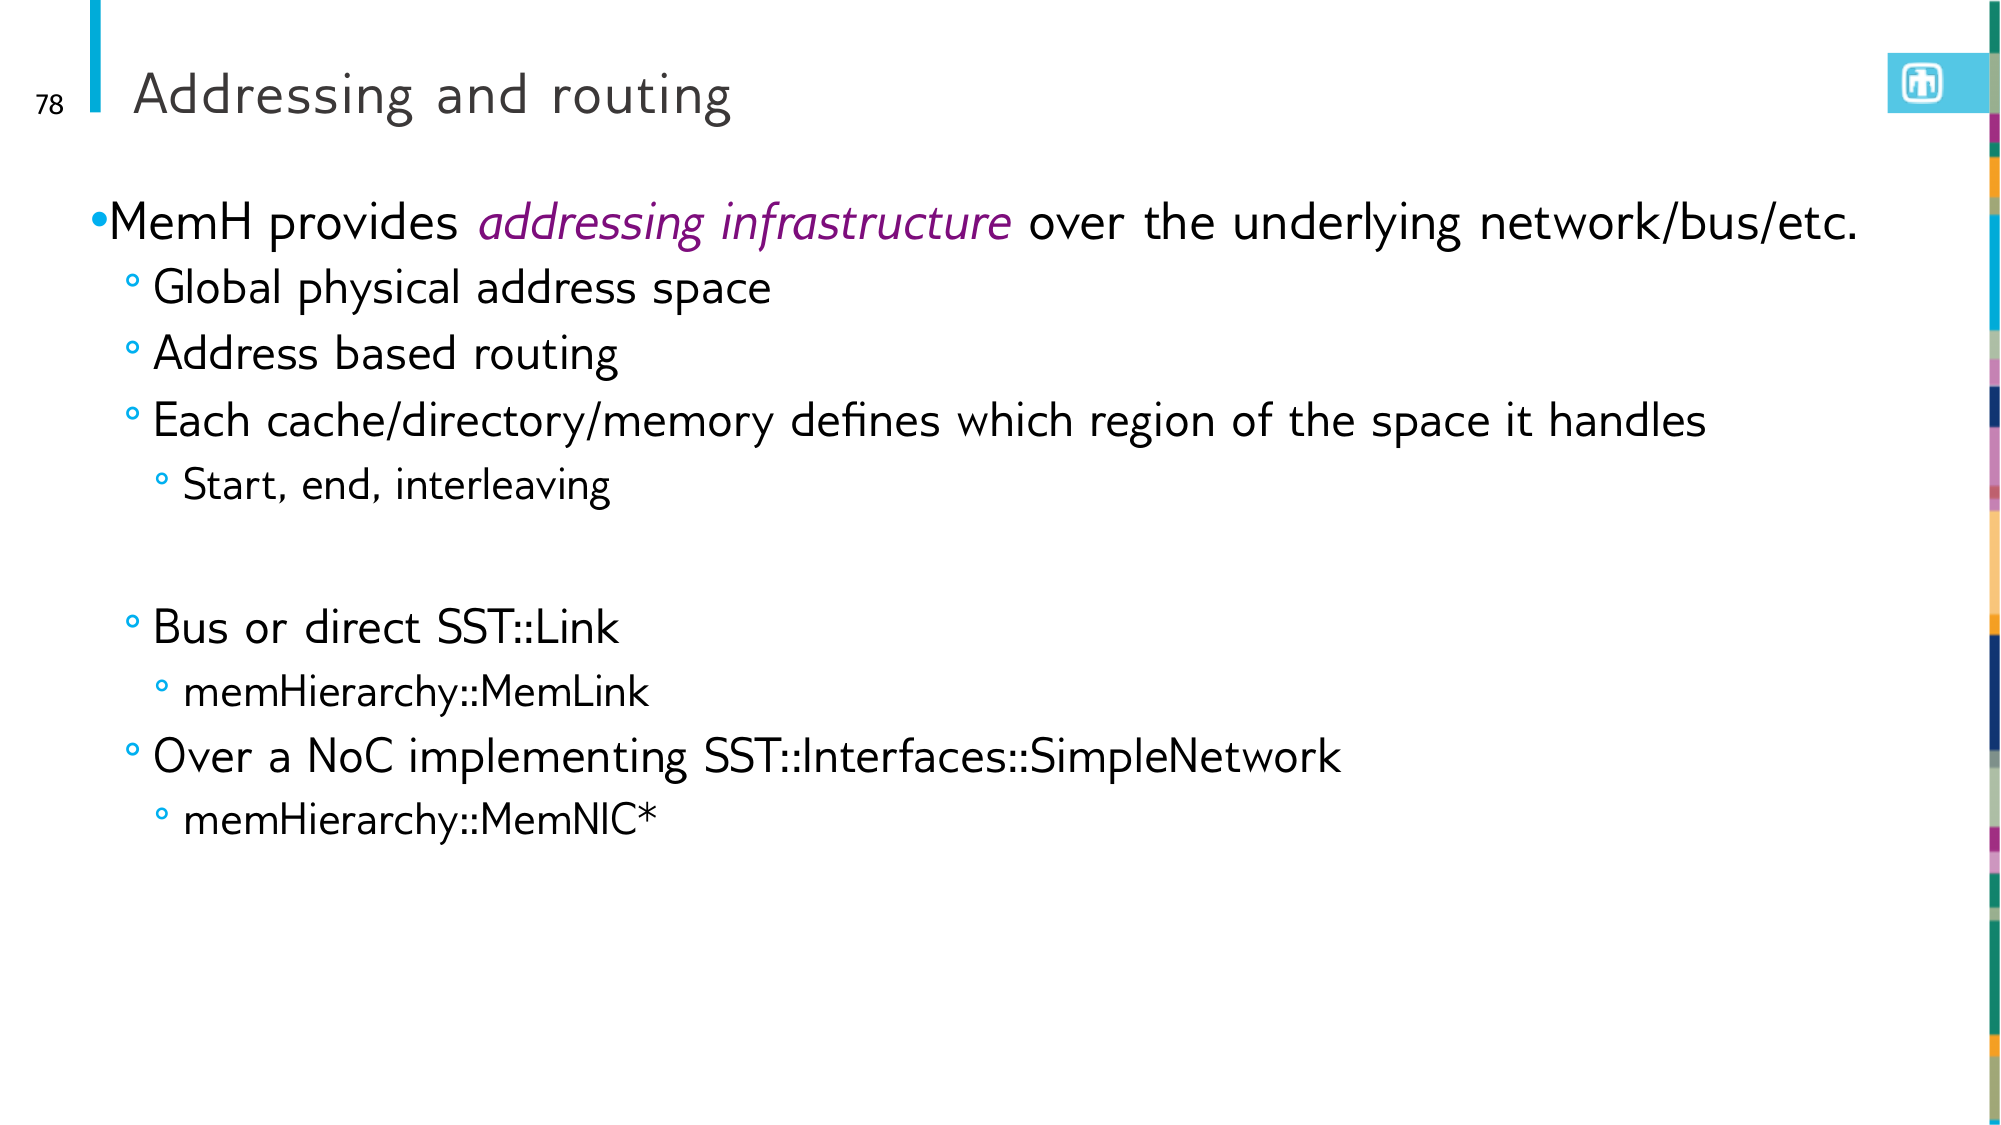

# Addressing and routing
78
MemH provides addressing infrastructure over the underlying network/bus/etc.
Global physical address space
Address based routing
Each cache/directory/memory defines which region of the space it handles
Start, end, interleaving

Bus or direct SST::Link
memHierarchy::MemLink
Over a NoC implementing SST::Interfaces::SimpleNetwork
memHierarchy::MemNIC*